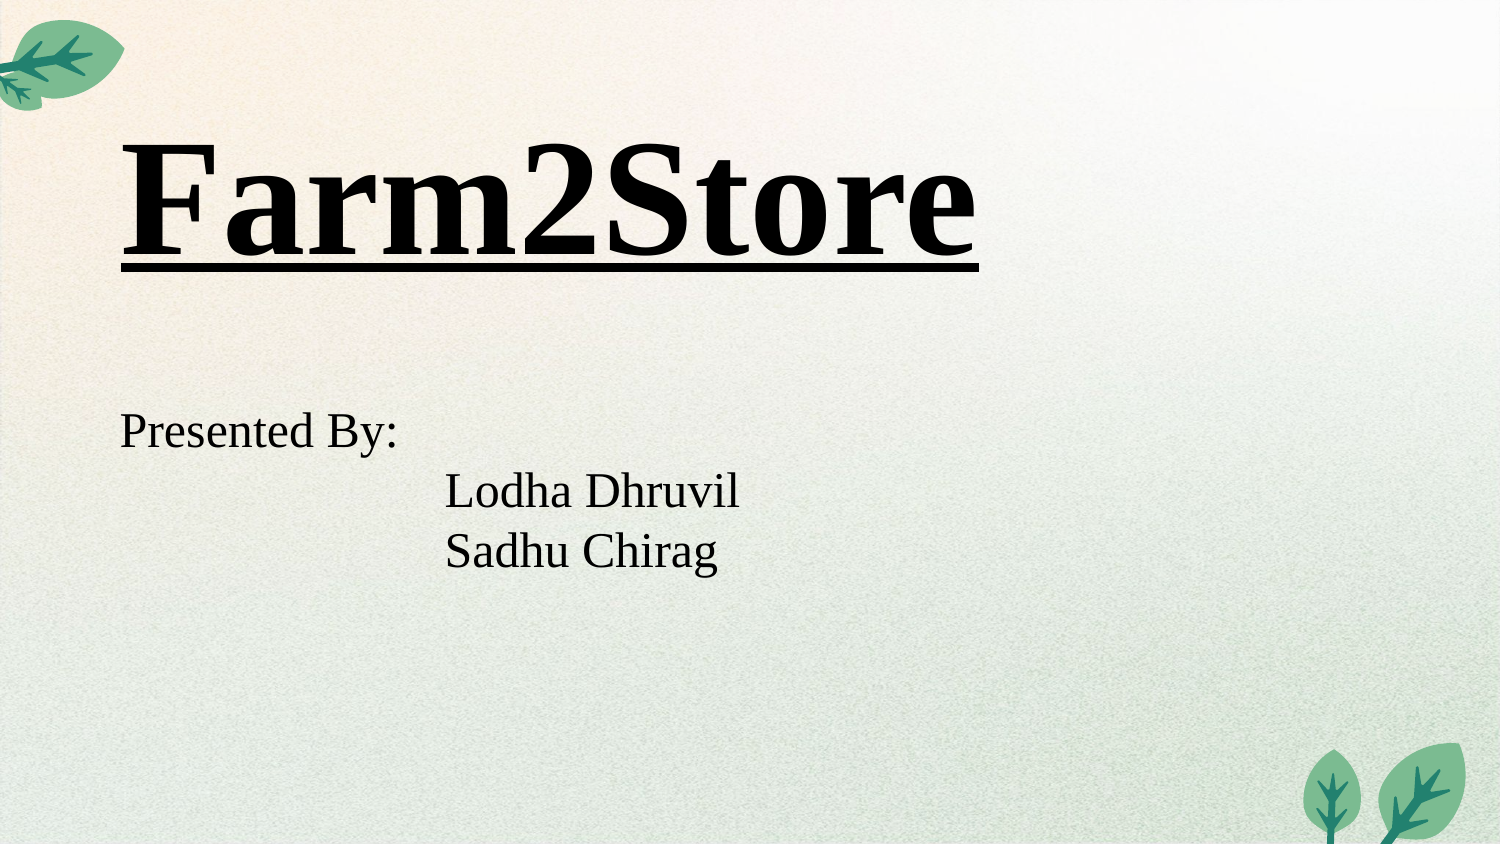

Farm2Store

Presented By:
		  Lodha Dhruvil
		  Sadhu Chirag